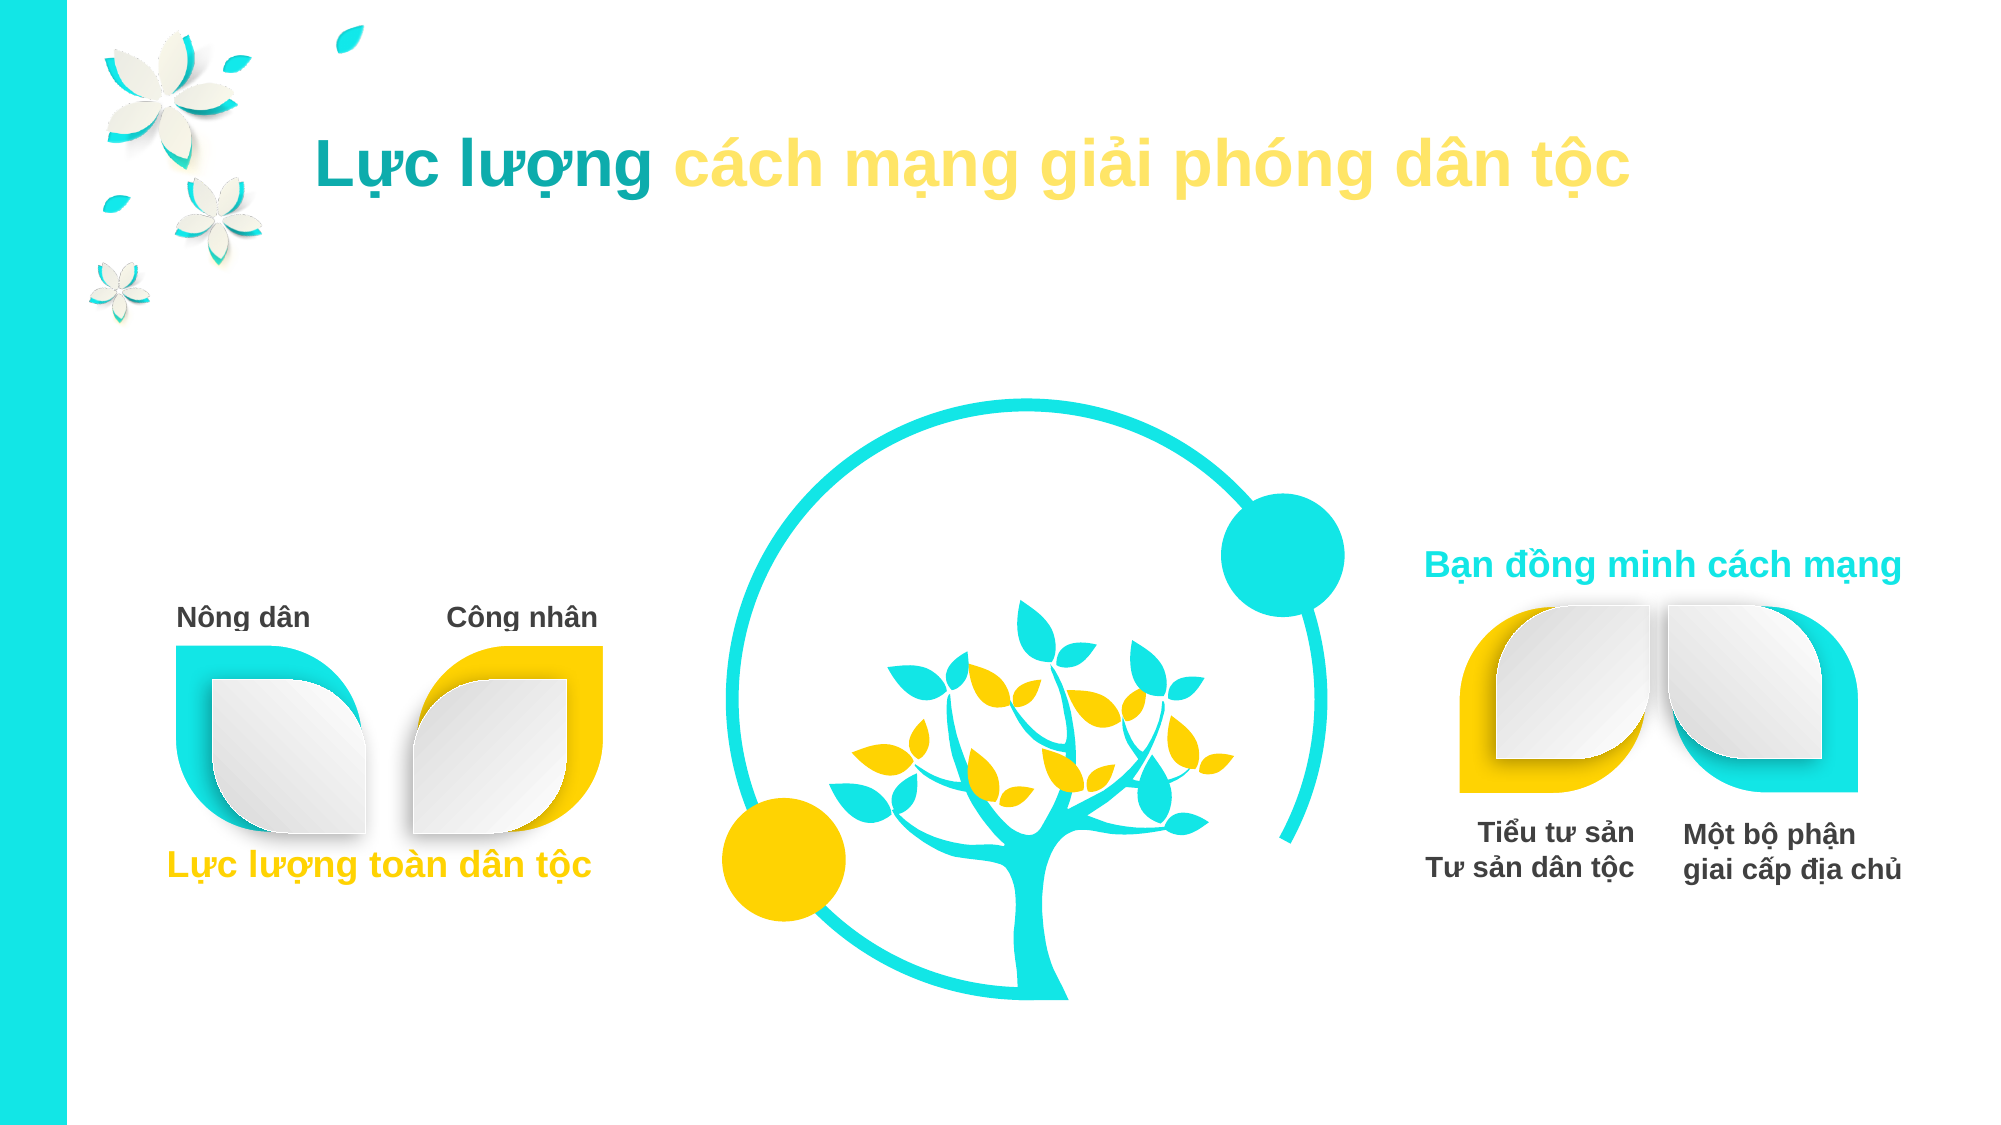

Lực lượng cách mạng giải phóng dân tộc

Bạn đồng minh cách mạng
Công nhân
Nông dân

Tiểu tư sản
Tư sản dân tộc
Một bộ phận
giai cấp địa chủ
Lực lượng toàn dân tộc